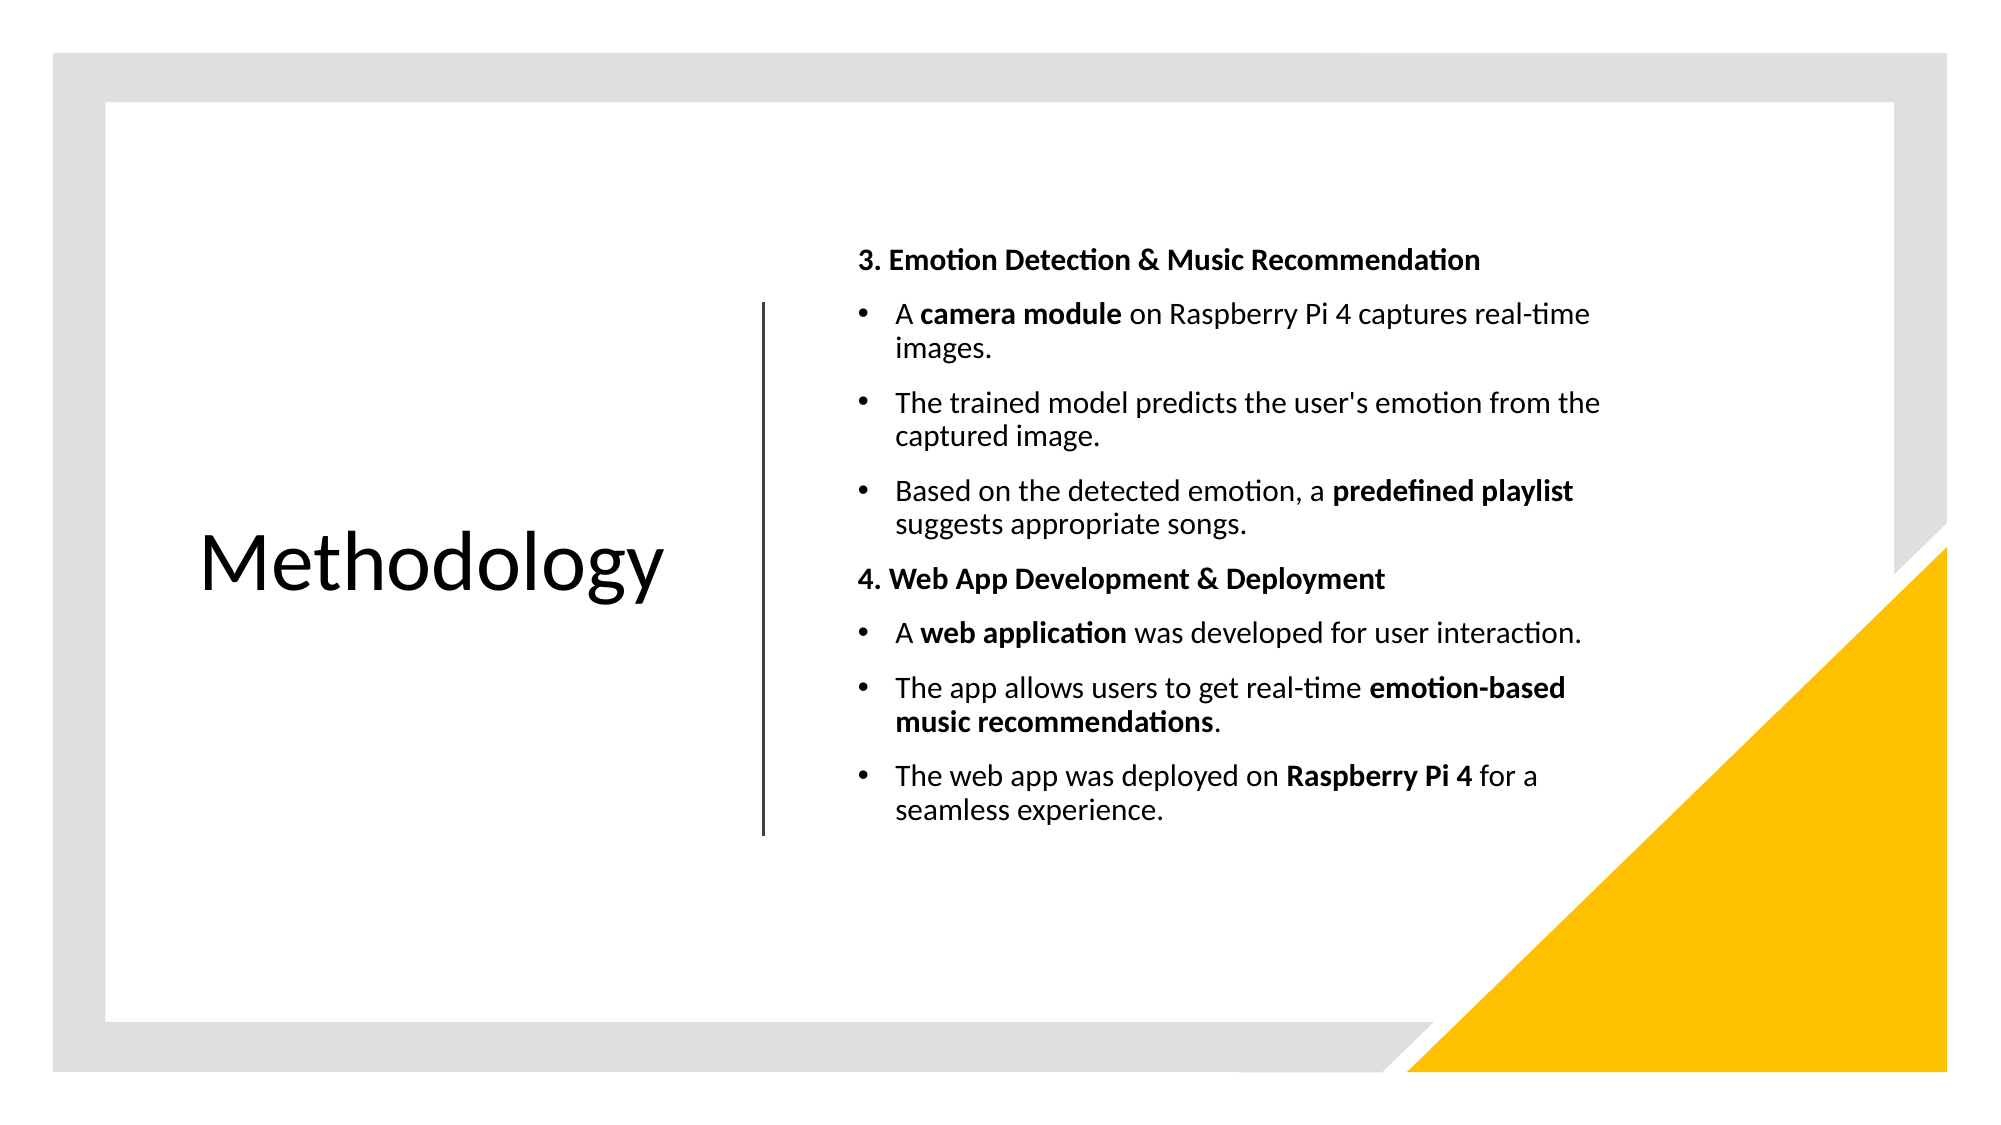

# Methodology
3. Emotion Detection & Music Recommendation
A camera module on Raspberry Pi 4 captures real-time images.
The trained model predicts the user's emotion from the captured image.
Based on the detected emotion, a predefined playlist suggests appropriate songs.
4. Web App Development & Deployment
A web application was developed for user interaction.
The app allows users to get real-time emotion-based music recommendations.
The web app was deployed on Raspberry Pi 4 for a seamless experience.